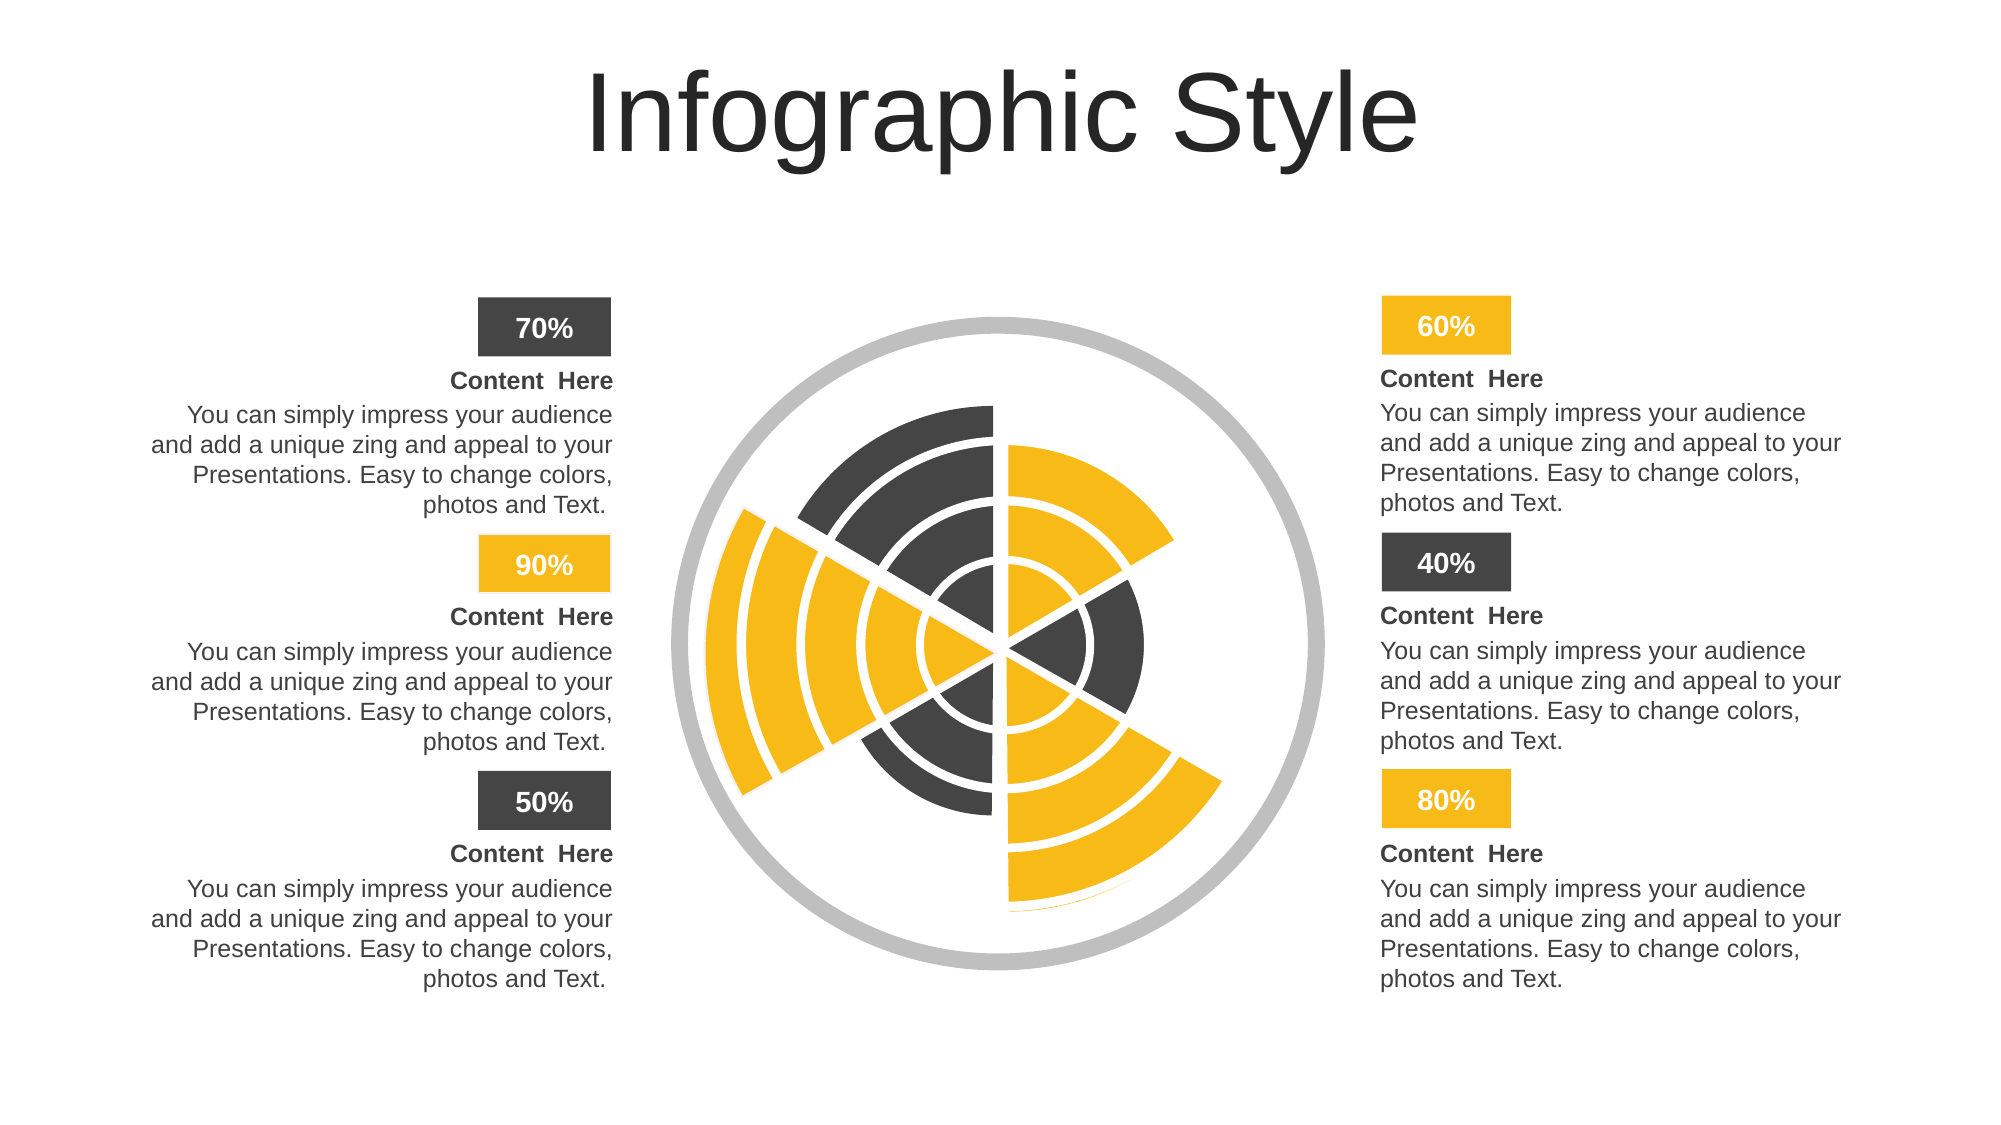

Infographic Style
60%
70%

Content  Here
You can simply impress your audience and add a unique zing and appeal to your Presentations. Easy to change colors, photos and Text.
Content  Here
You can simply impress your audience and add a unique zing and appeal to your Presentations. Easy to change colors, photos and Text.

40%
90%

Content  Here
You can simply impress your audience and add a unique zing and appeal to your Presentations. Easy to change colors, photos and Text.
Content  Here
You can simply impress your audience and add a unique zing and appeal to your Presentations. Easy to change colors, photos and Text.
80%
50%
Content  Here
You can simply impress your audience and add a unique zing and appeal to your Presentations. Easy to change colors, photos and Text.
Content  Here
You can simply impress your audience and add a unique zing and appeal to your Presentations. Easy to change colors, photos and Text.